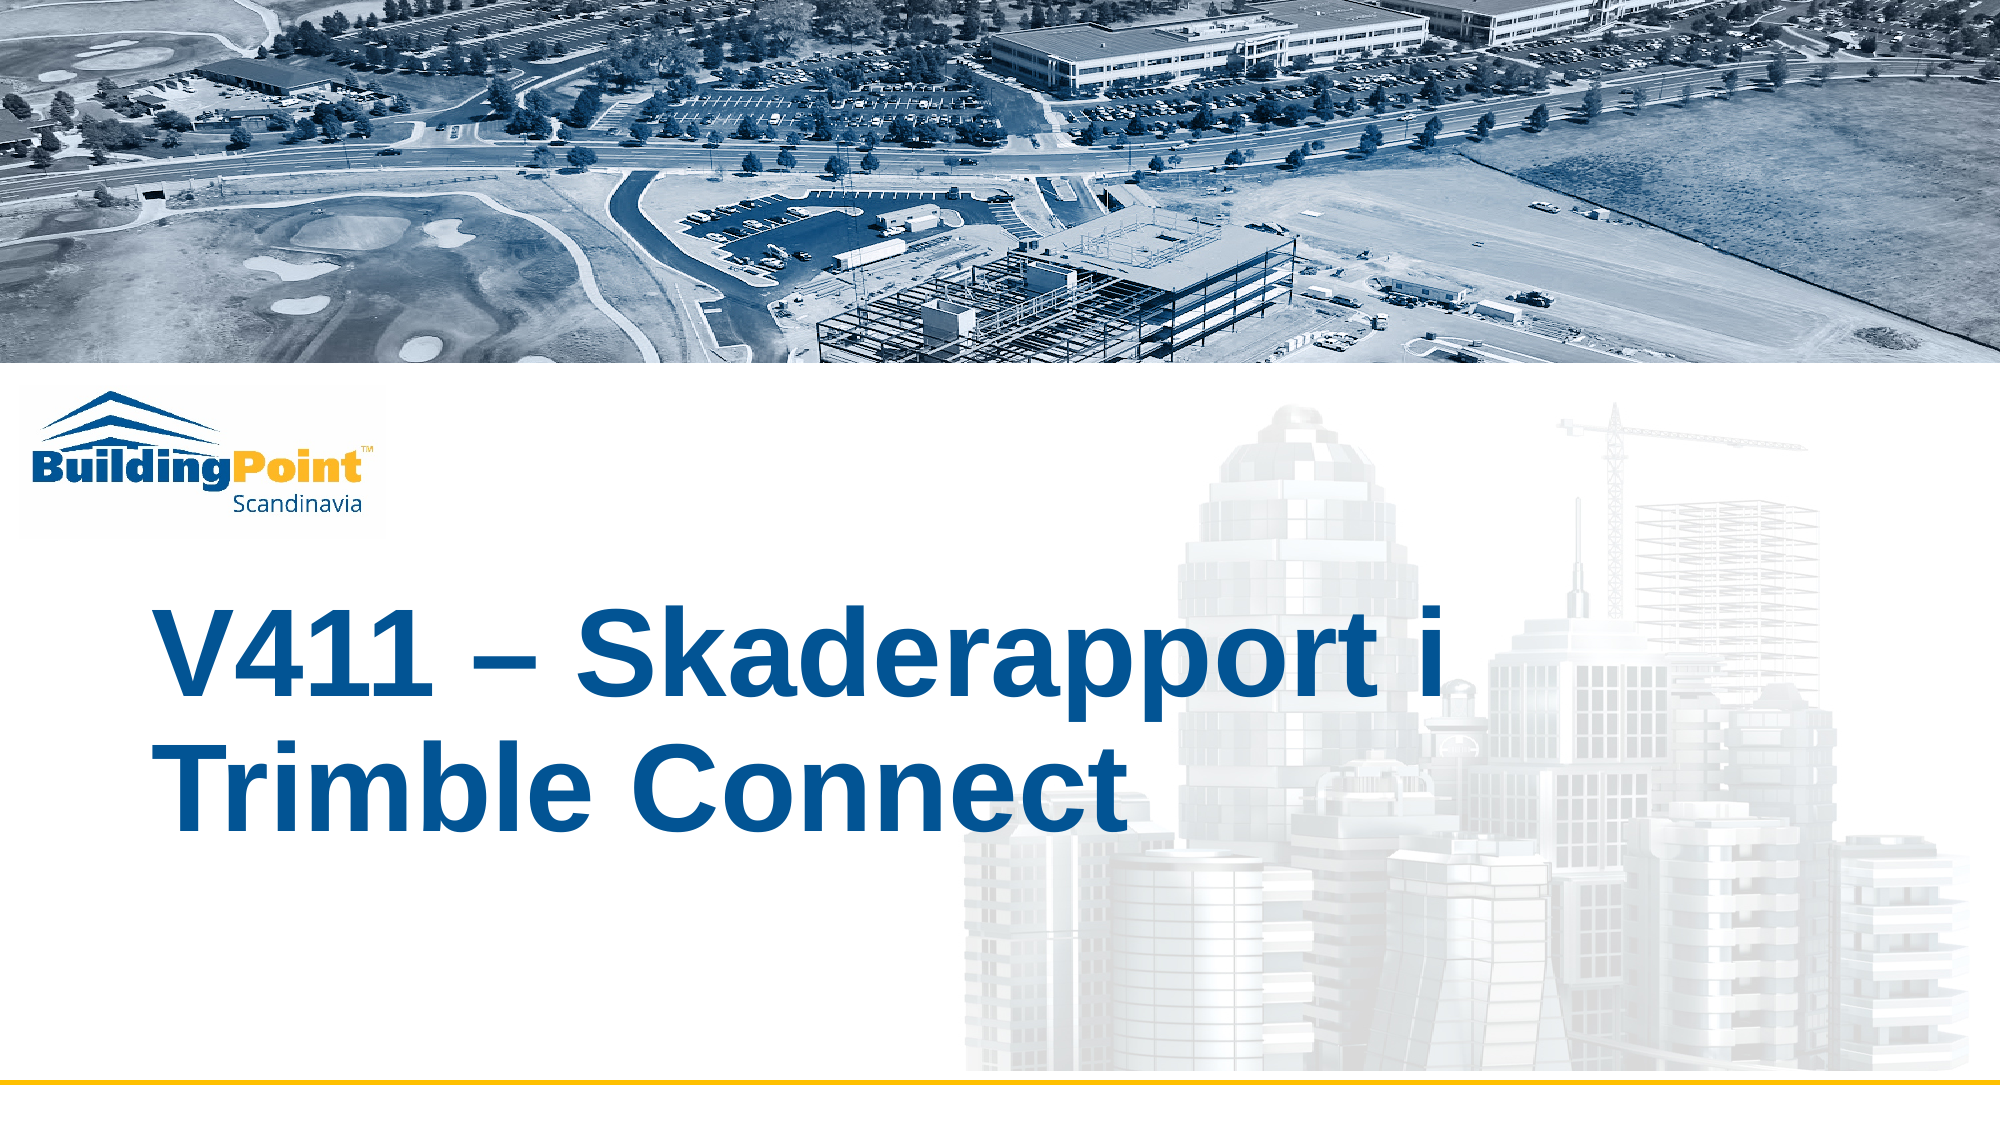

# V411 – Skaderapport i Trimble Connect